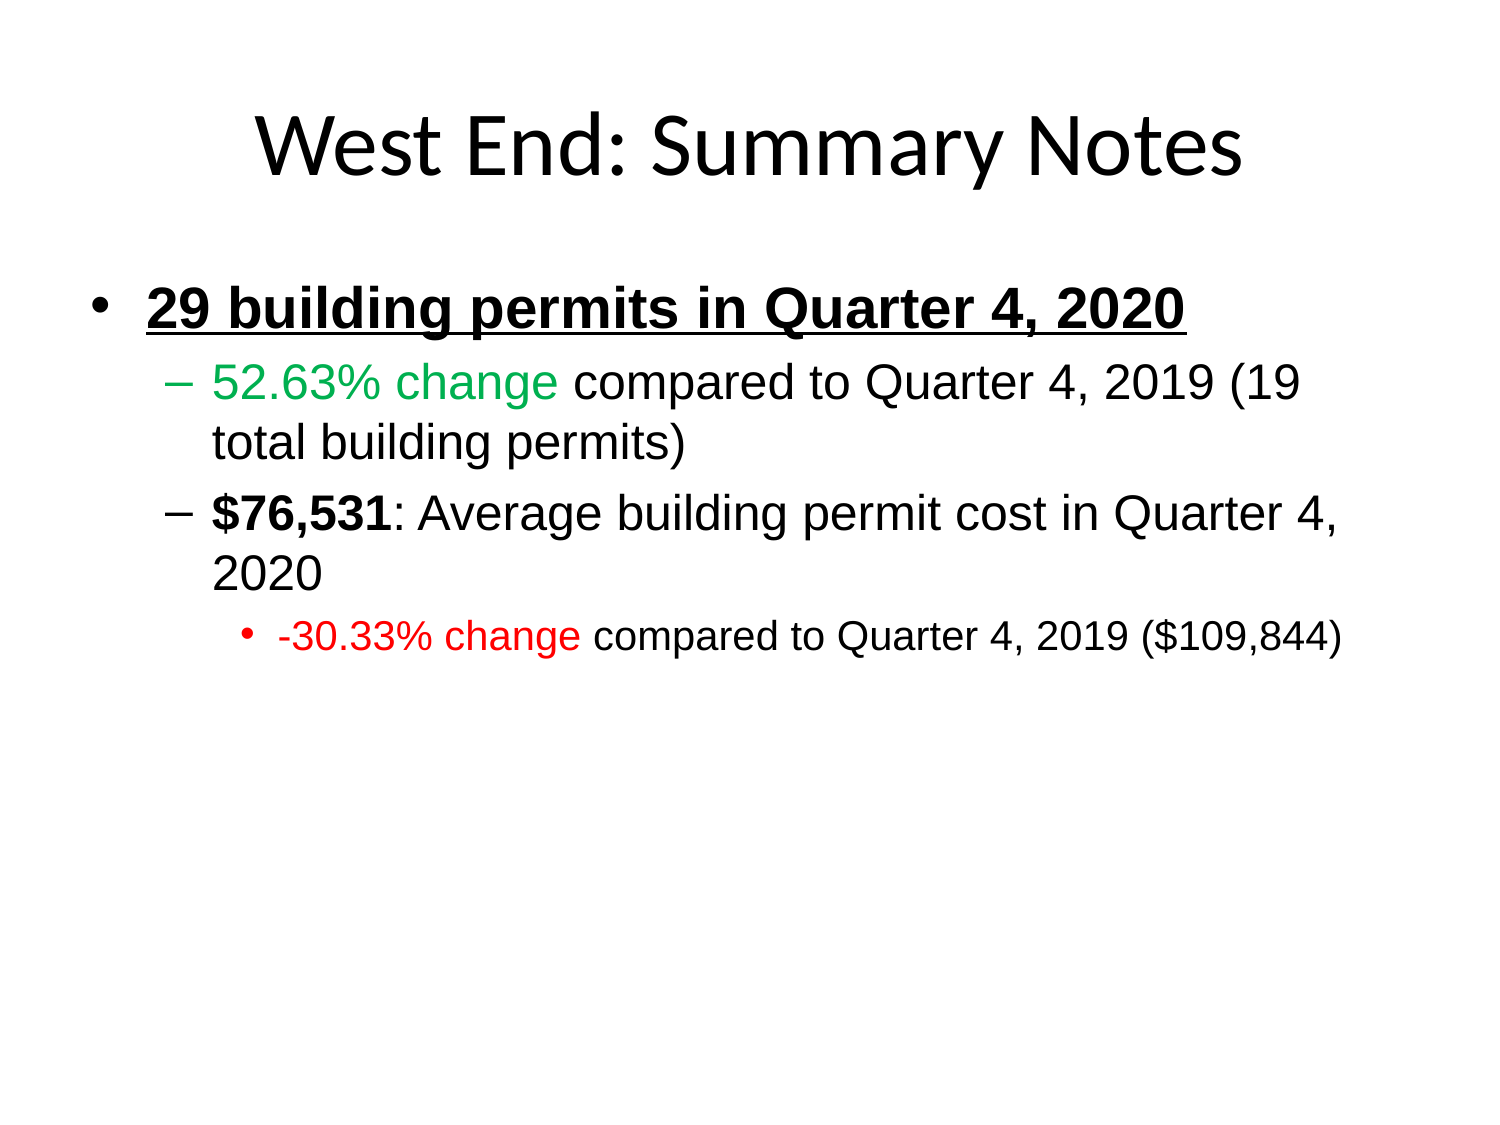

# West End: Summary Notes
29 building permits in Quarter 4, 2020
52.63% change compared to Quarter 4, 2019 (19 total building permits)
$76,531: Average building permit cost in Quarter 4, 2020
-30.33% change compared to Quarter 4, 2019 ($109,844)